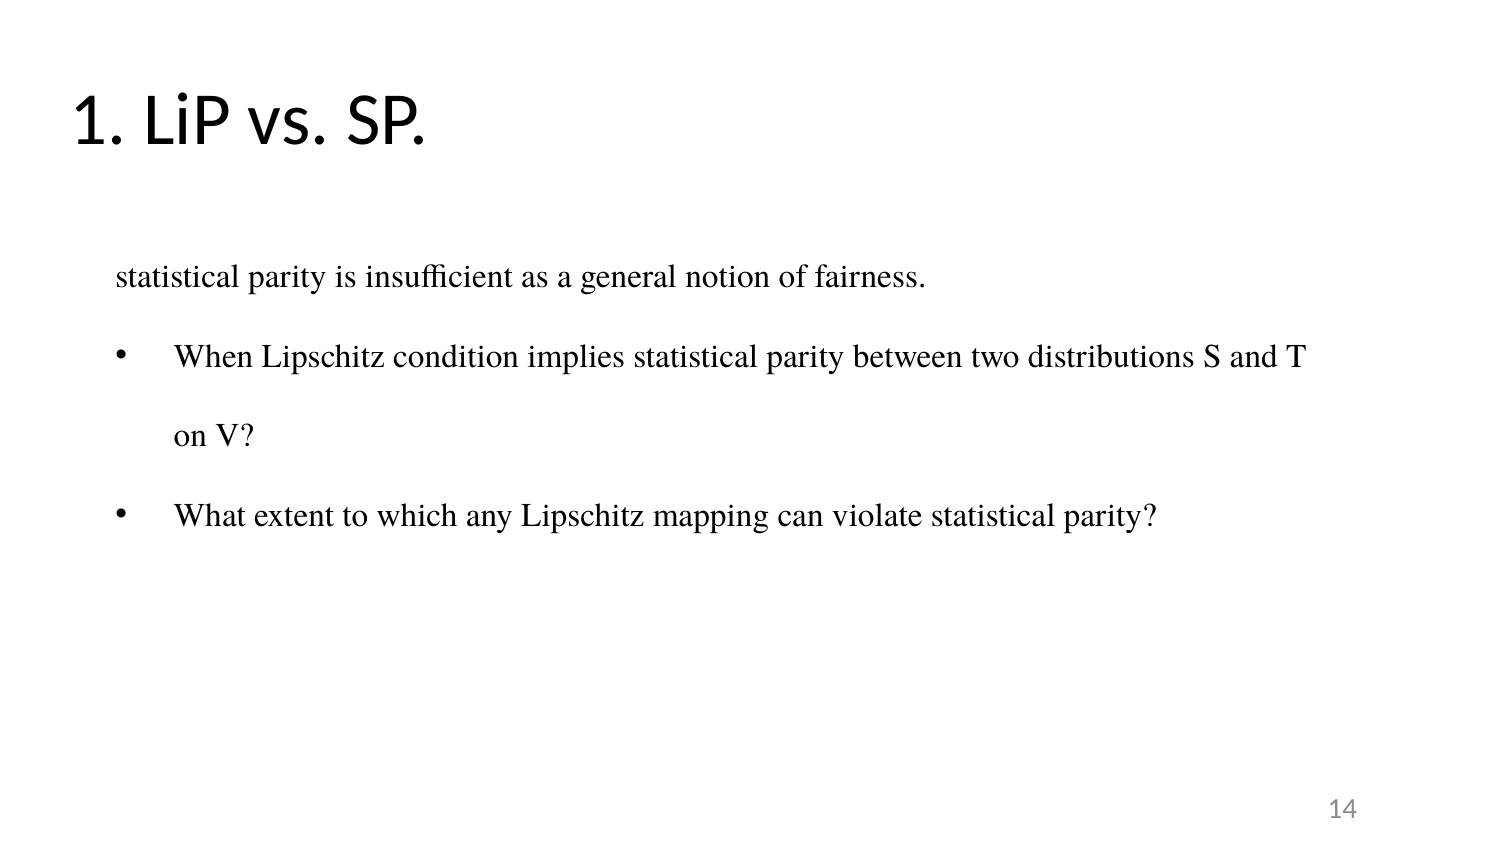

# 1. LiP vs. SP.

statistical parity is insufficient as a general notion of fairness.
When Lipschitz condition implies statistical parity between two distributions S and T on V?
What extent to which any Lipschitz mapping can violate statistical parity?

14